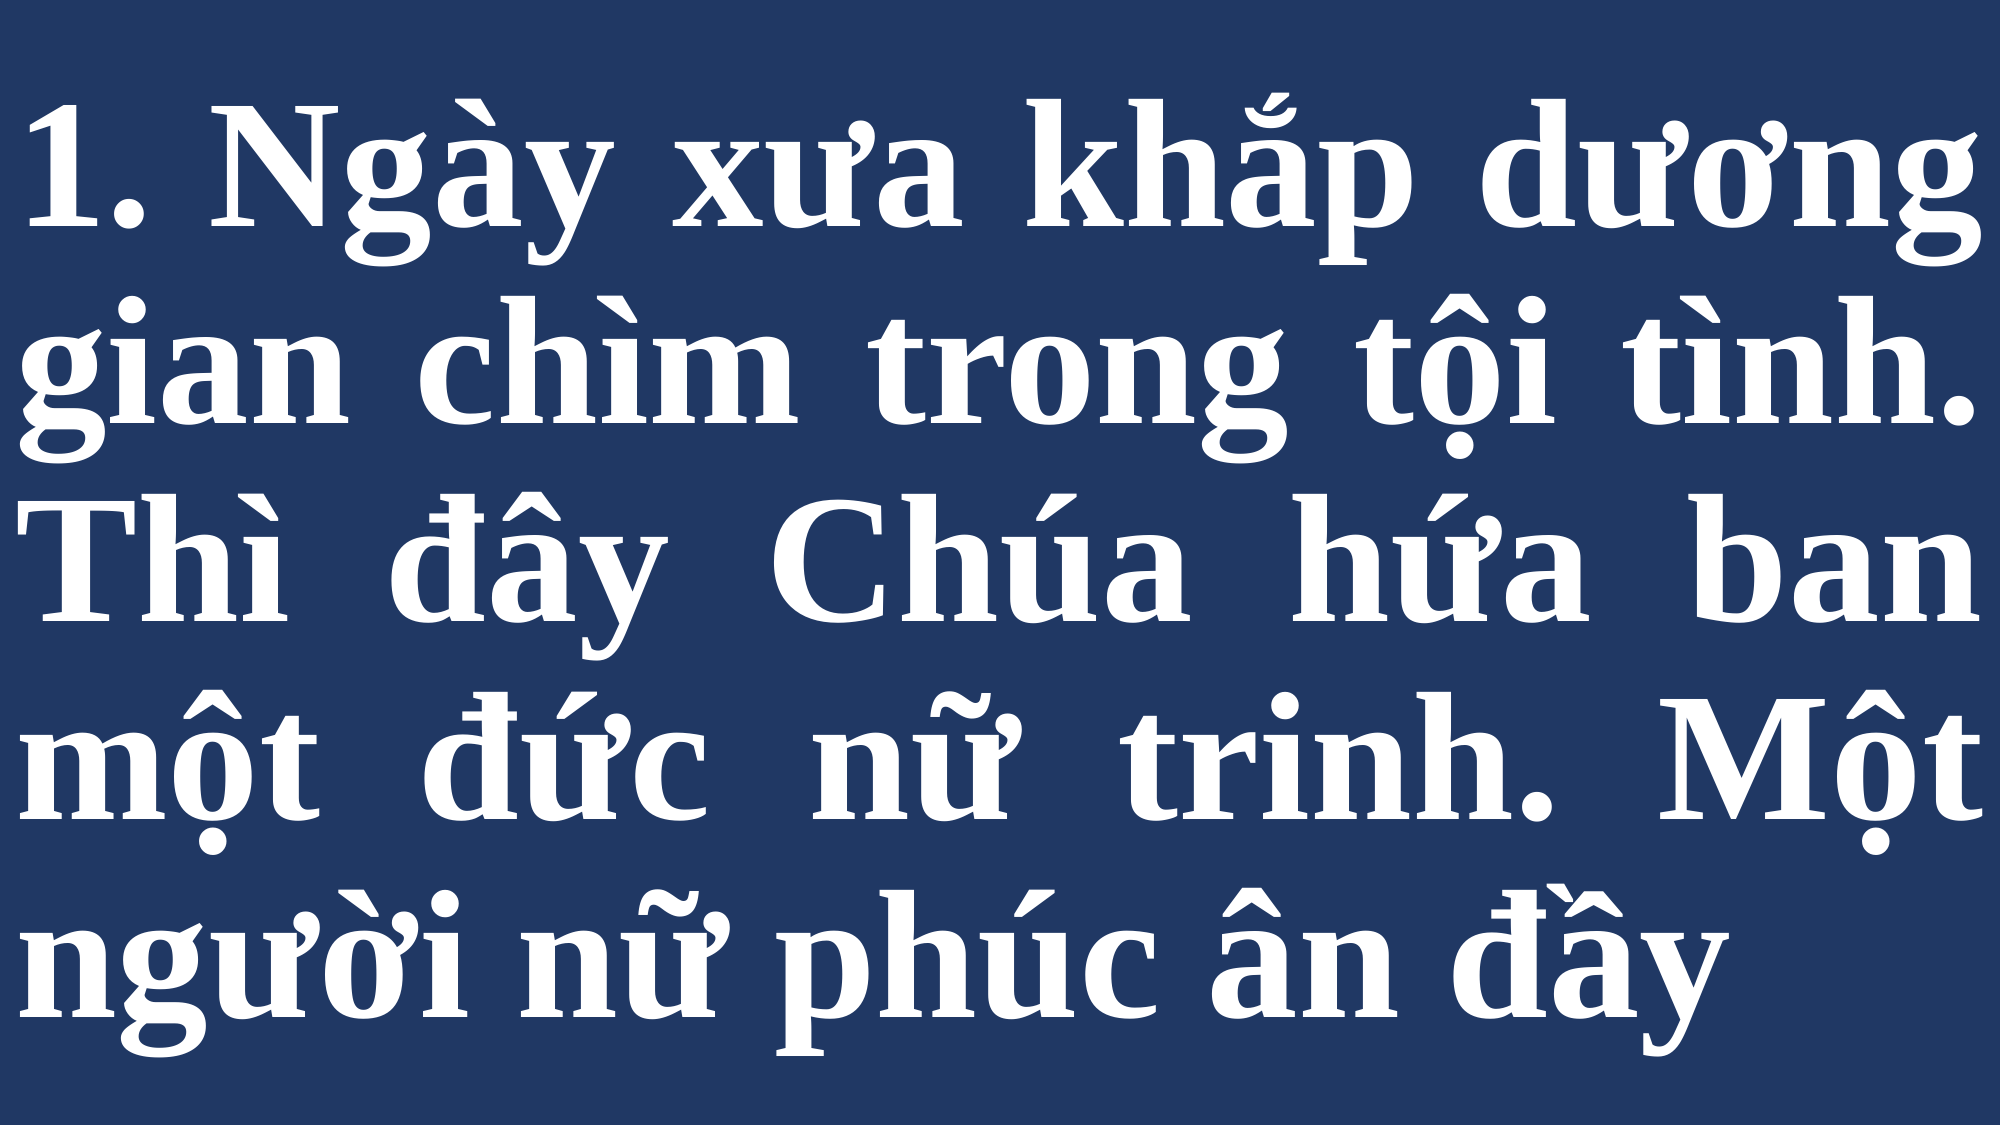

# 1. Ngày xưa khắp dương gian chìm trong tội tình. Thì đây Chúa hứa ban một đức nữ trinh. Một người nữ phúc ân đầy